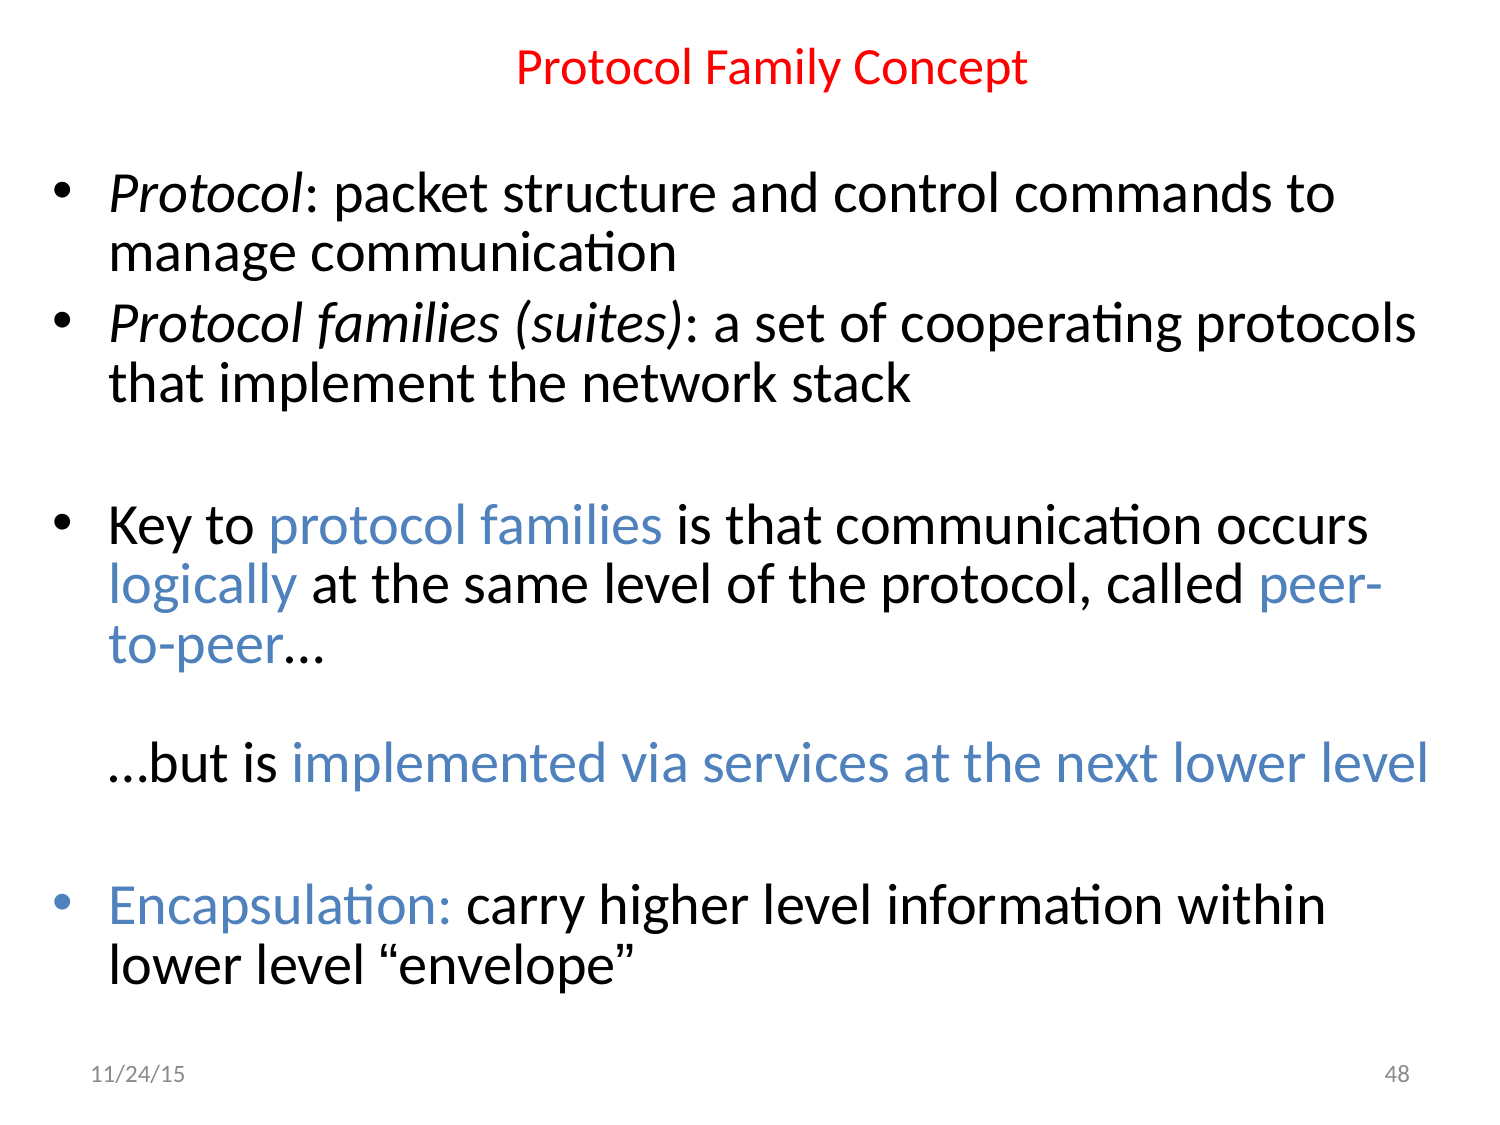

# Protocol Family Concept
Protocol: packet structure and control commands to manage communication
Protocol families (suites): a set of cooperating protocols that implement the network stack

Key to protocol families is that communication occurs logically at the same level of the protocol, called peer-to-peer…
…but is implemented via services at the next lower level

Encapsulation: carry higher level information within lower level “envelope”
11/24/15
48